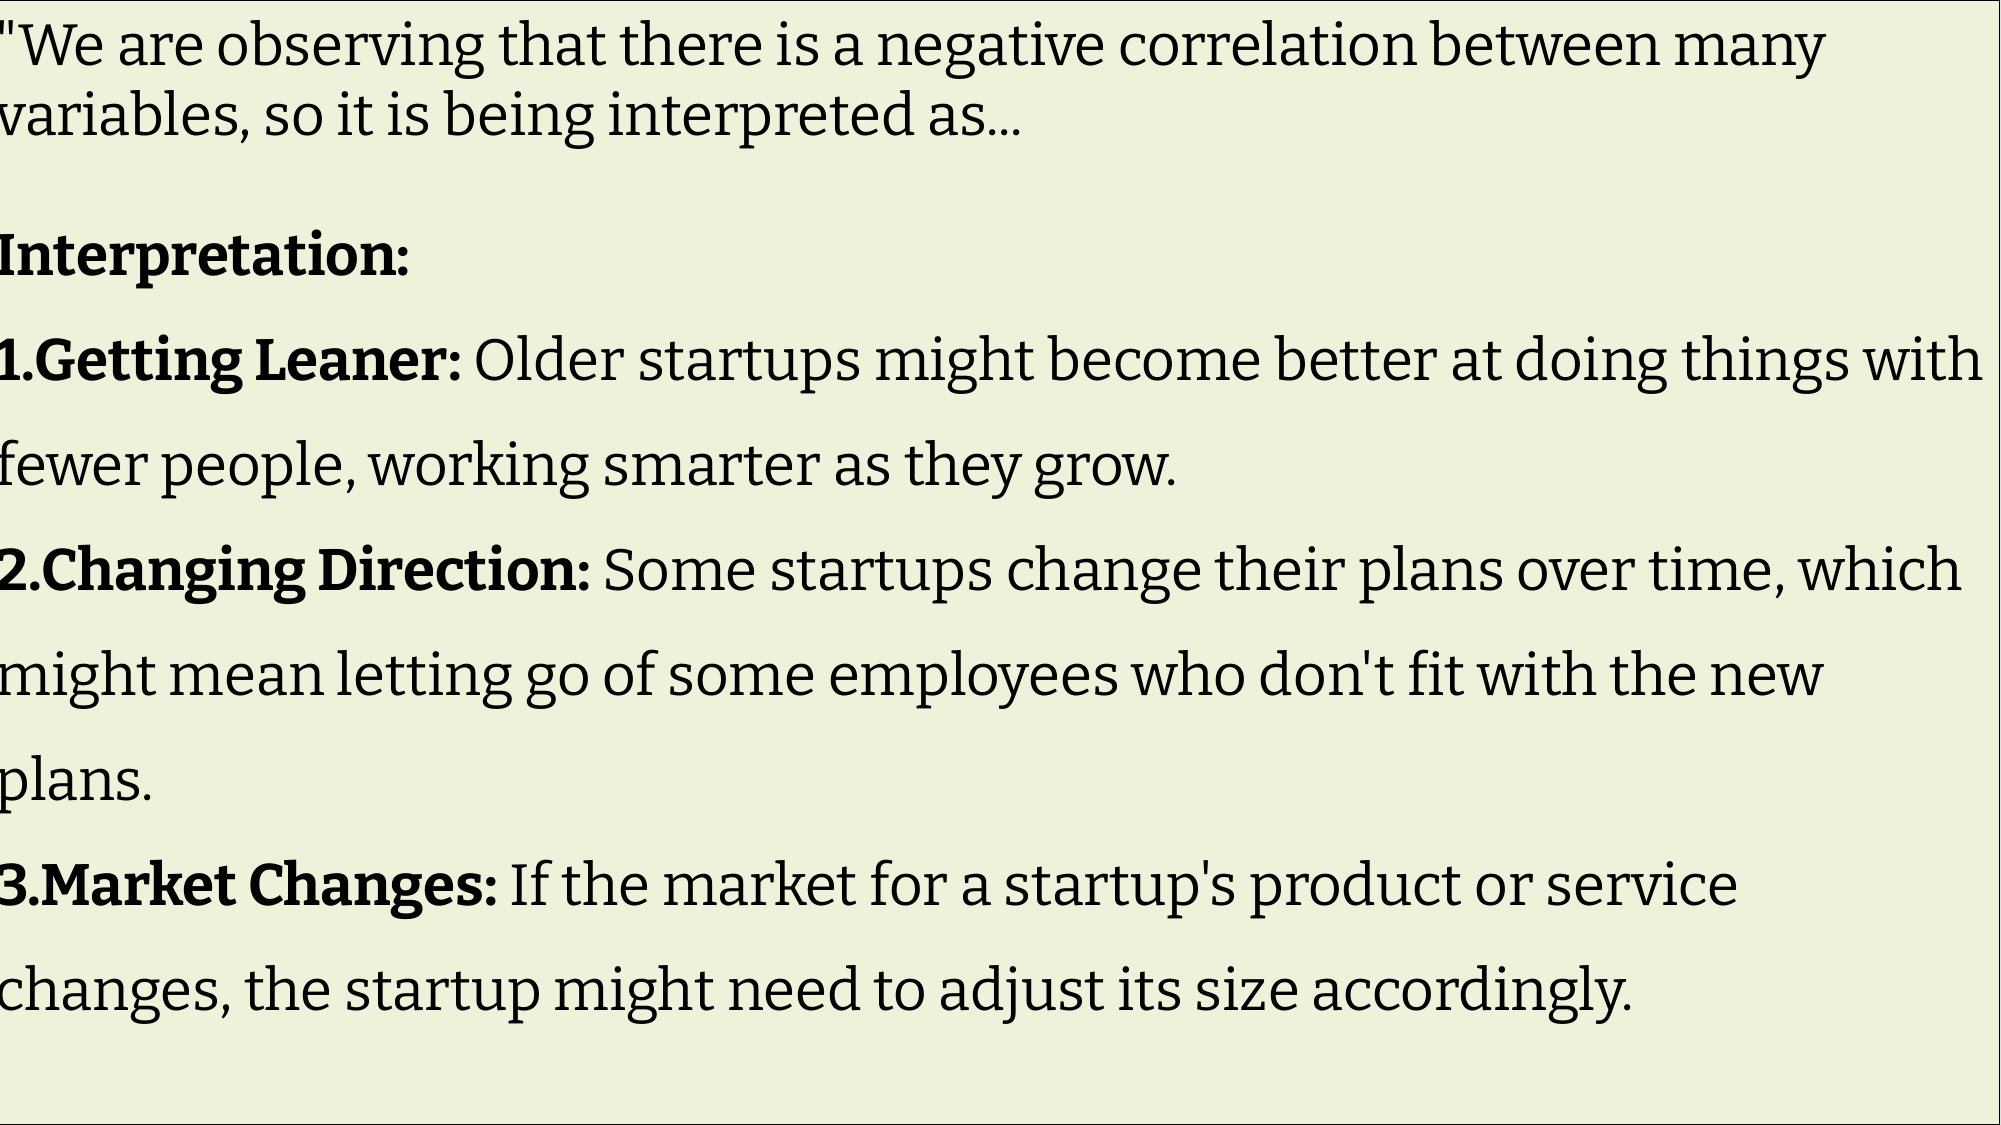

"We are observing that there is a negative correlation between many variables, so it is being interpreted as...

Interpretation:
Getting Leaner: Older startups might become better at doing things with fewer people, working smarter as they grow.
Changing Direction: Some startups change their plans over time, which might mean letting go of some employees who don't fit with the new plans.
Market Changes: If the market for a startup's product or service changes, the startup might need to adjust its size accordingly.